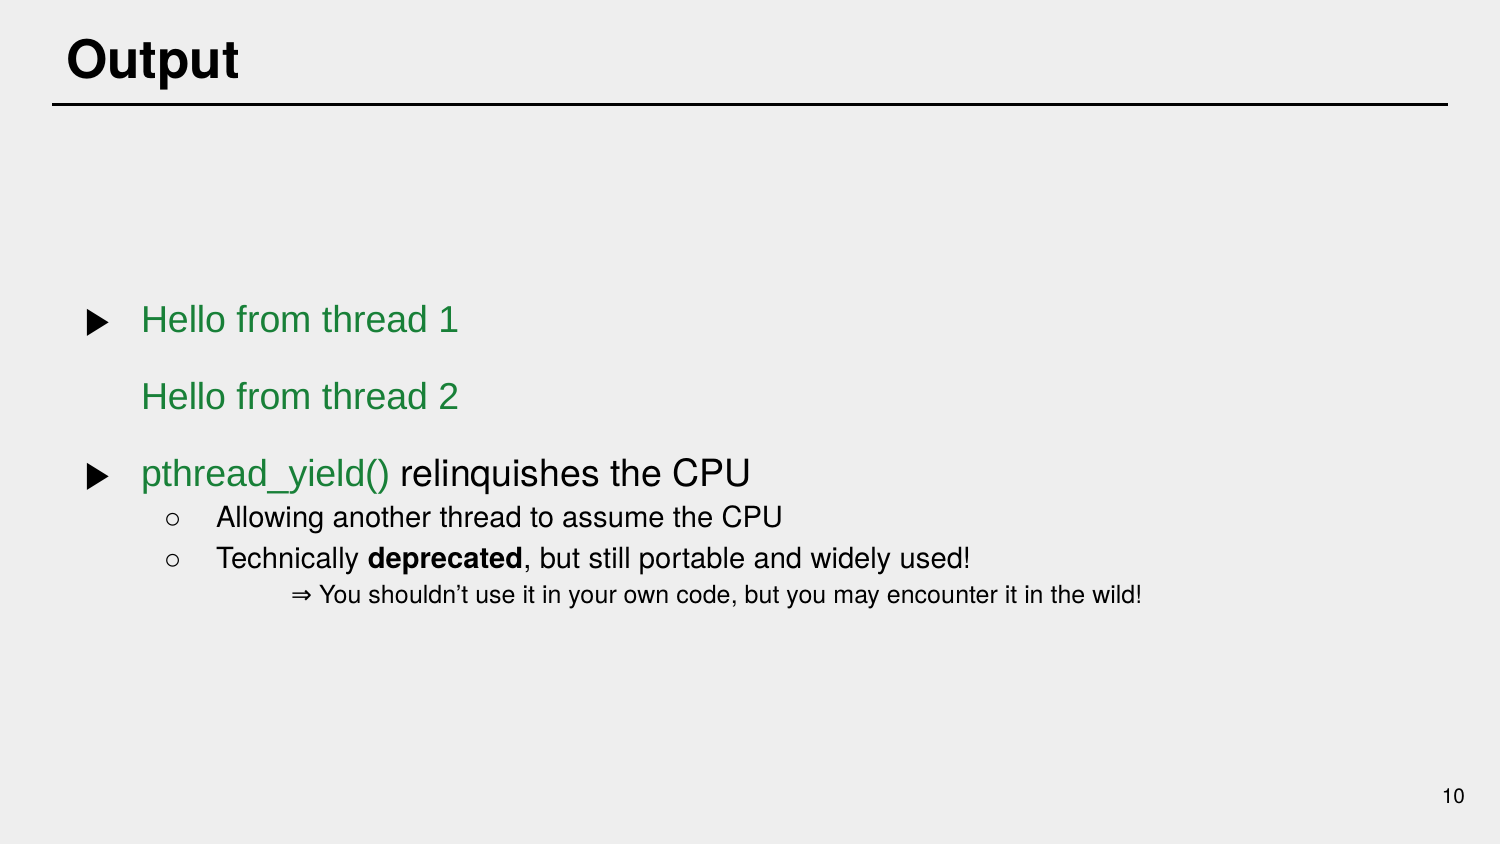

# Output
Hello from thread 1
Hello from thread 2
pthread_yield() relinquishes the CPU
Allowing another thread to assume the CPU
Technically deprecated, but still portable and widely used!
⇒ You shouldn’t use it in your own code, but you may encounter it in the wild!
10